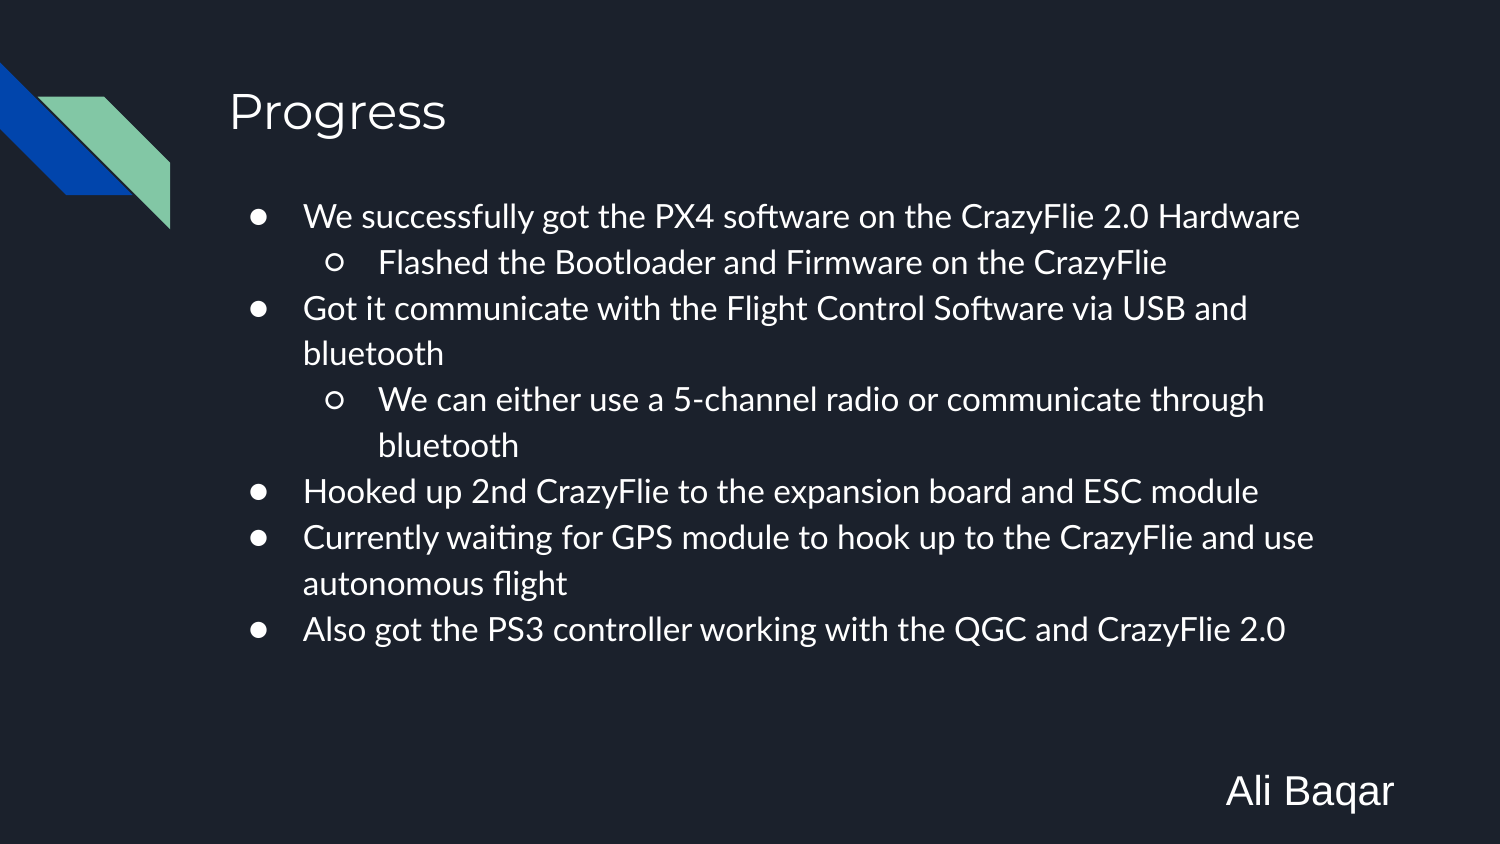

# Progress
We successfully got the PX4 software on the CrazyFlie 2.0 Hardware
Flashed the Bootloader and Firmware on the CrazyFlie
Got it communicate with the Flight Control Software via USB and bluetooth
We can either use a 5-channel radio or communicate through bluetooth
Hooked up 2nd CrazyFlie to the expansion board and ESC module
Currently waiting for GPS module to hook up to the CrazyFlie and use autonomous flight
Also got the PS3 controller working with the QGC and CrazyFlie 2.0
Ali Baqar